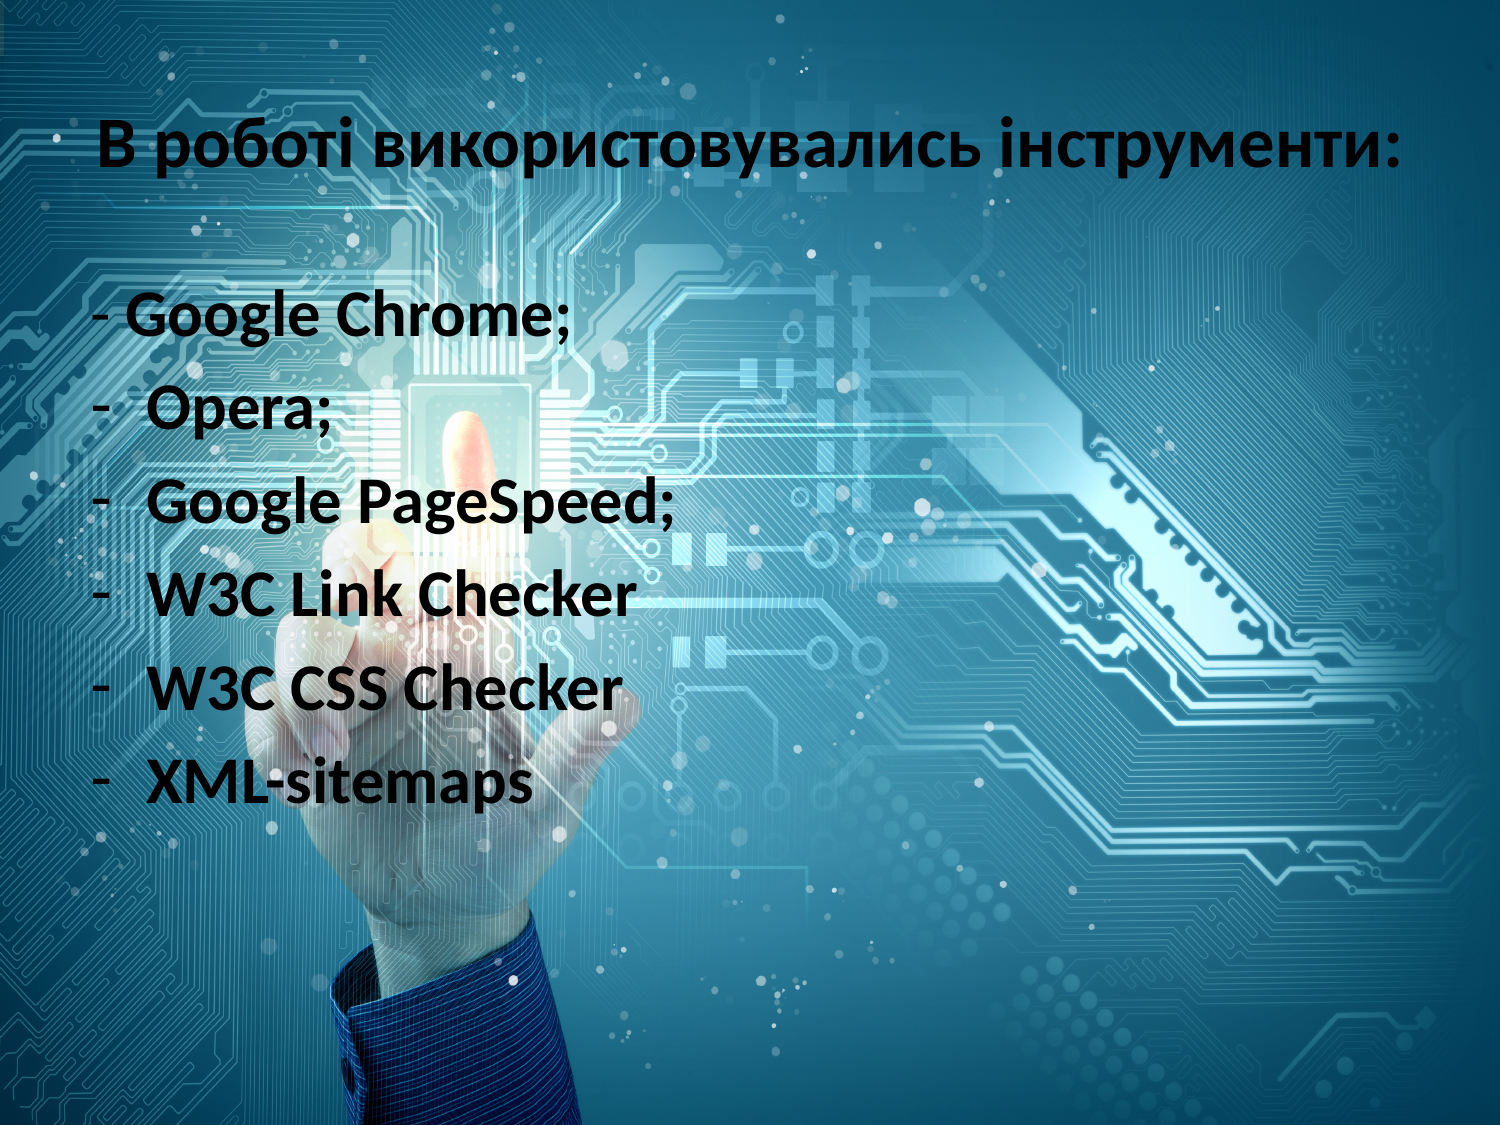

# В роботі використовувались інструменти:
- Google Chrome;
Opera;
Google PageSpeed;
W3C Link Checker
W3C CSS Checker
XML-sitemaps